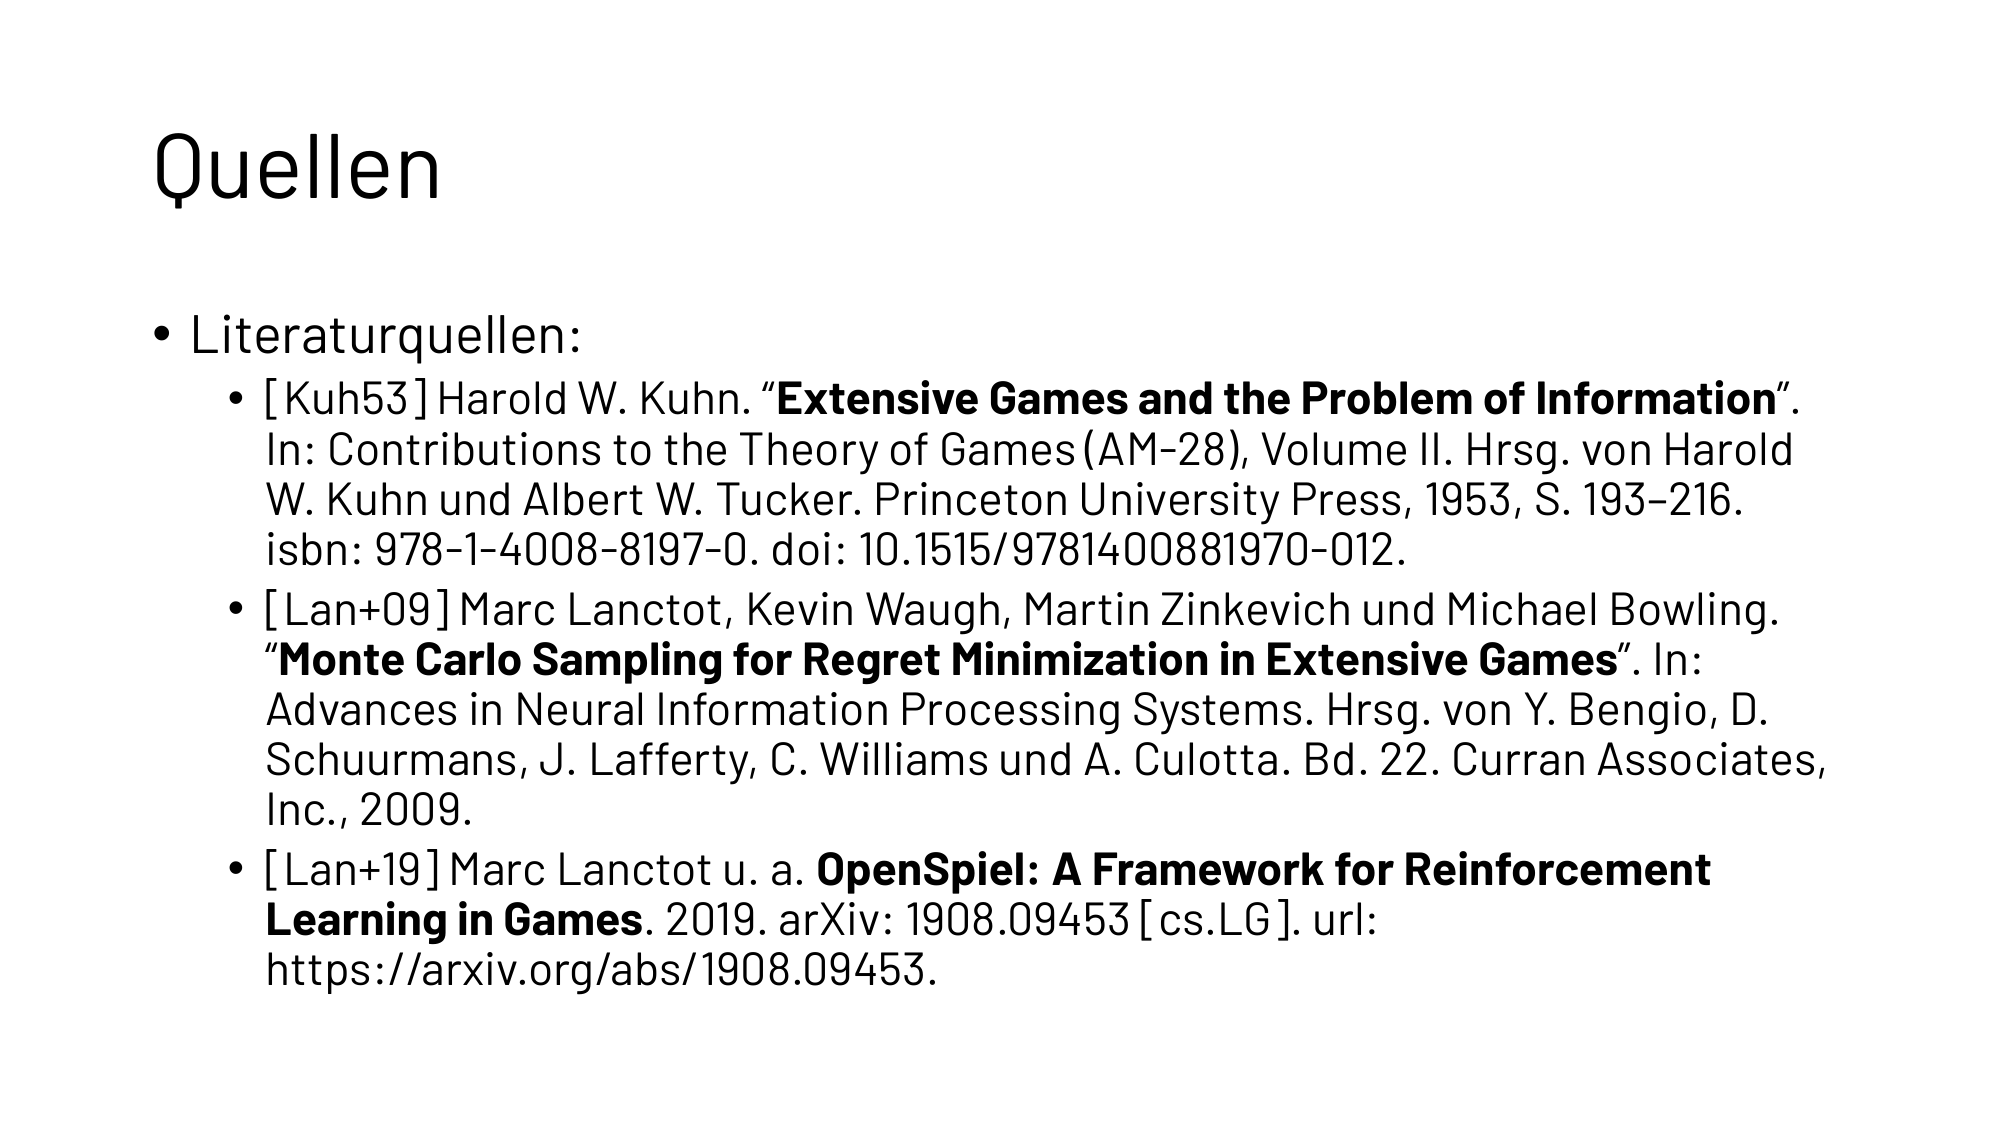

# Quellen
Literaturquellen:
[Kuh53] Harold W. Kuhn. “Extensive Games and the Problem of Information”. In: Contributions to the Theory of Games (AM-28), Volume II. Hrsg. von Harold W. Kuhn und Albert W. Tucker. Princeton University Press, 1953, S. 193–216. isbn: 978-1-4008-8197-0. doi: 10.1515/9781400881970-012.
[Lan+09] Marc Lanctot, Kevin Waugh, Martin Zinkevich und Michael Bowling. “Monte Carlo Sampling for Regret Minimization in Extensive Games”. In: Advances in Neural Information Processing Systems. Hrsg. von Y. Bengio, D. Schuurmans, J. Lafferty, C. Williams und A. Culotta. Bd. 22. Curran Associates, Inc., 2009.
[Lan+19] Marc Lanctot u. a. OpenSpiel: A Framework for Reinforcement Learning in Games. 2019. arXiv: 1908.09453 [cs.LG]. url: https://arxiv.org/abs/1908.09453.